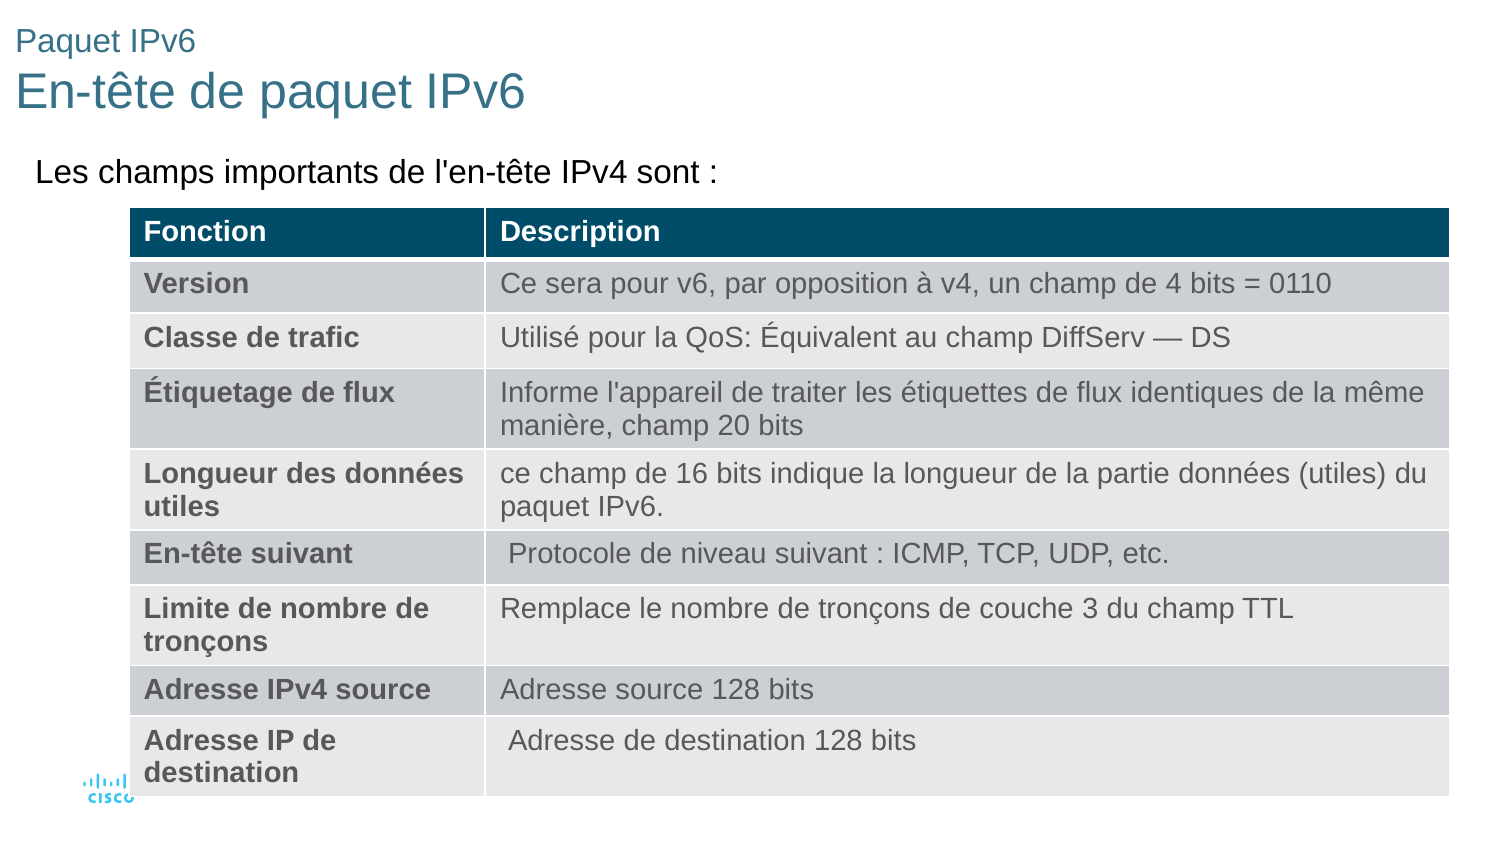

# Paquet IPv6 En-tête de paquet IPv6
Les champs importants de l'en-tête IPv4 sont :

| Fonction | Description |
| --- | --- |
| Version | Ce sera pour v6, par opposition à v4, un champ de 4 bits = 0110 |
| Classe de trafic | Utilisé pour la QoS: Équivalent au champ DiffServ — DS |
| Étiquetage de flux | Informe l'appareil de traiter les étiquettes de flux identiques de la même manière, champ 20 bits |
| Longueur des données utiles | ce champ de 16 bits indique la longueur de la partie données (utiles) du paquet IPv6. |
| En-tête suivant | Protocole de niveau suivant : ICMP, TCP, UDP, etc. |
| Limite de nombre de tronçons | Remplace le nombre de tronçons de couche 3 du champ TTL |
| Adresse IPv4 source | Adresse source 128 bits |
| Adresse IP de destination | Adresse de destination 128 bits |